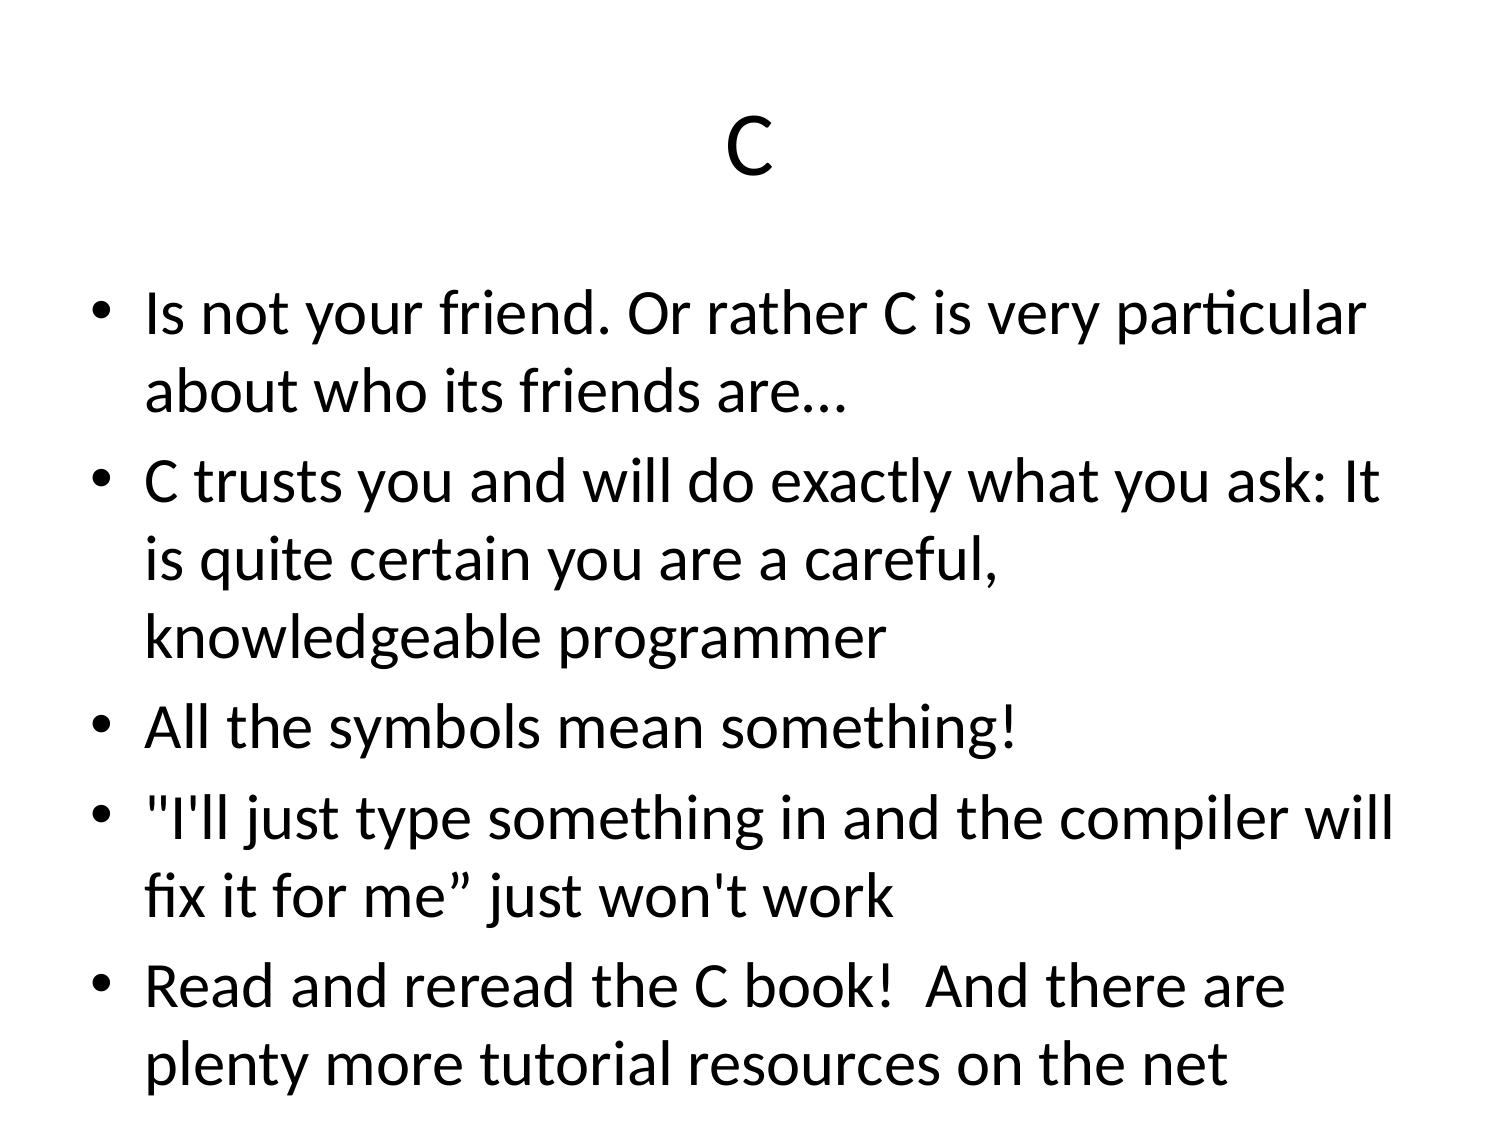

# C
Is not your friend. Or rather C is very particular about who its friends are…
C trusts you and will do exactly what you ask: It is quite certain you are a careful, knowledgeable programmer
All the symbols mean something!
"I'll just type something in and the compiler will fix it for me” just won't work
Read and reread the C book!  And there are plenty more tutorial resources on the net